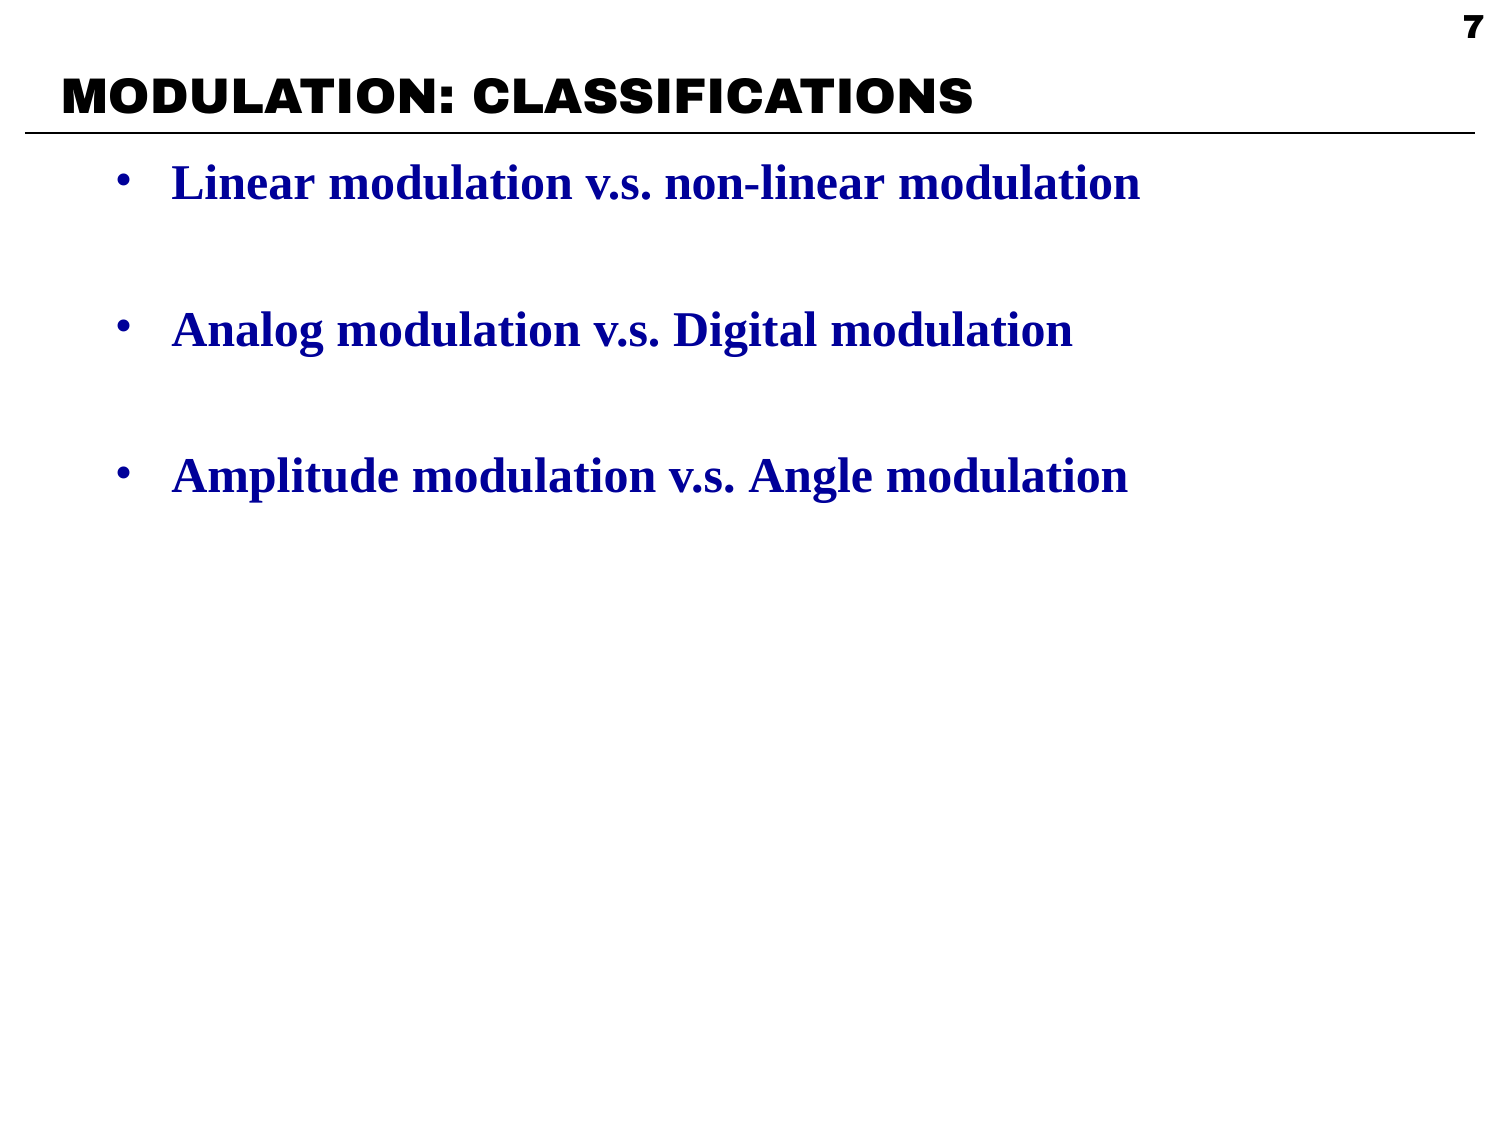

7
# MODULATION: CLASSIFICATIONS
Linear modulation v.s. non-linear modulation

Analog modulation v.s. Digital modulation

Amplitude modulation v.s. Angle modulation